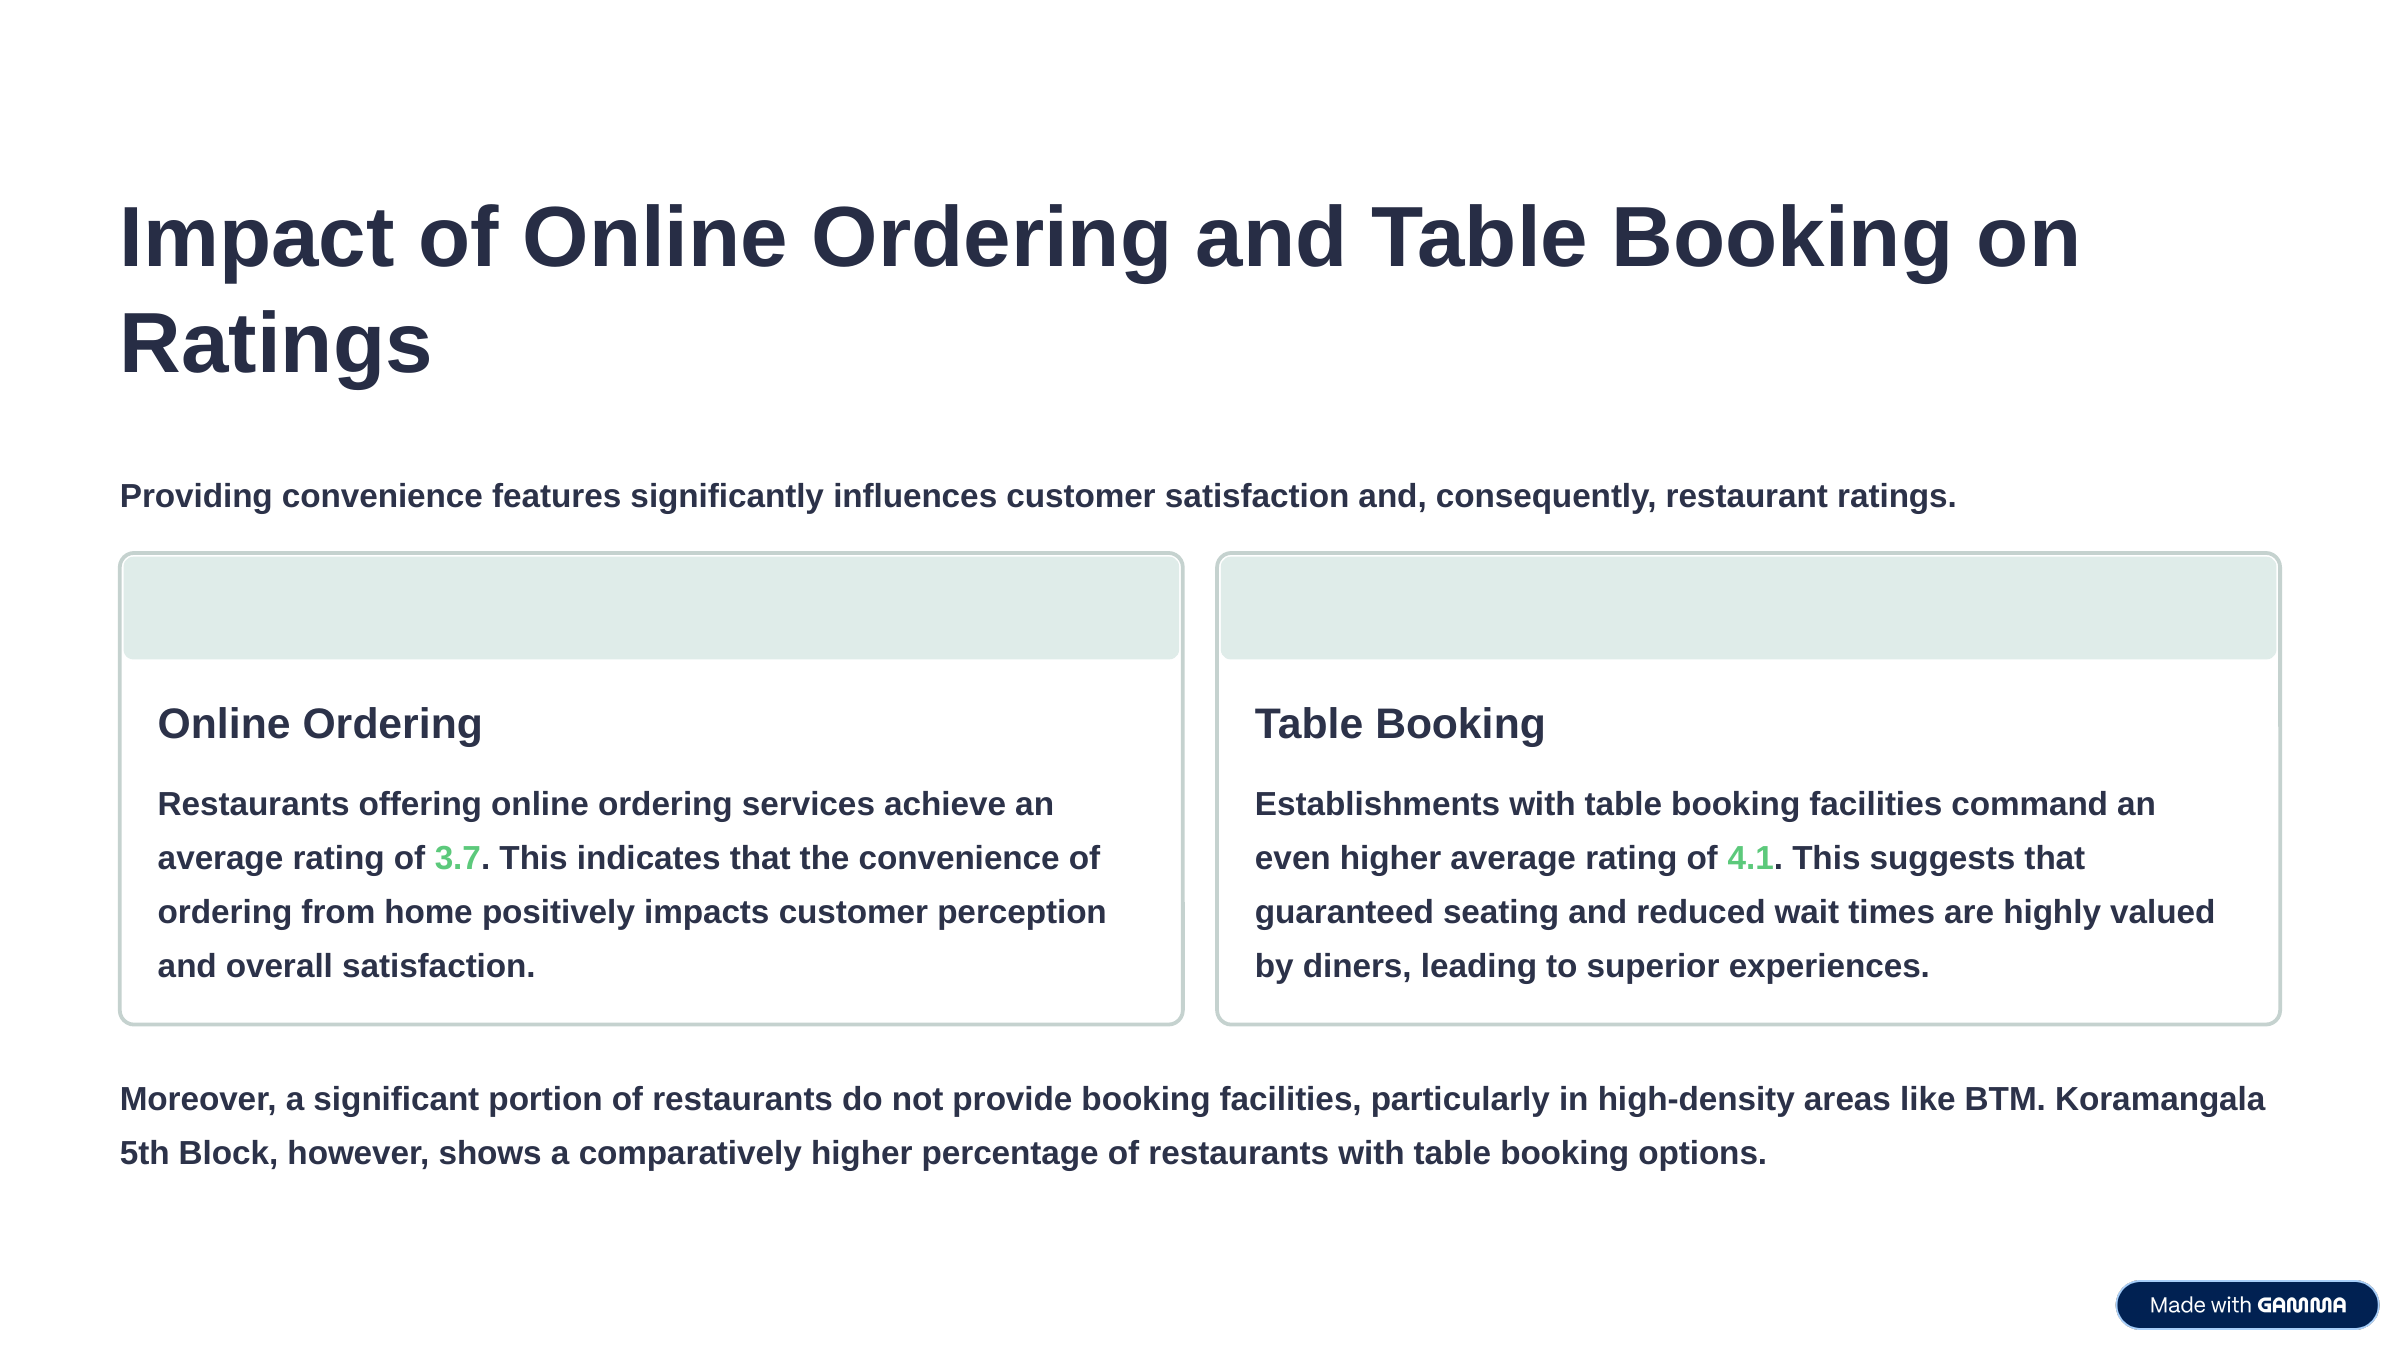

Impact of Online Ordering and Table Booking on Ratings
Providing convenience features significantly influences customer satisfaction and, consequently, restaurant ratings.

Online Ordering
Table Booking
Restaurants offering online ordering services achieve an average rating of 3.7. This indicates that the convenience of ordering from home positively impacts customer perception and overall satisfaction.
Establishments with table booking facilities command an even higher average rating of 4.1. This suggests that guaranteed seating and reduced wait times are highly valued by diners, leading to superior experiences.
Moreover, a significant portion of restaurants do not provide booking facilities, particularly in high-density areas like BTM. Koramangala 5th Block, however, shows a comparatively higher percentage of restaurants with table booking options.